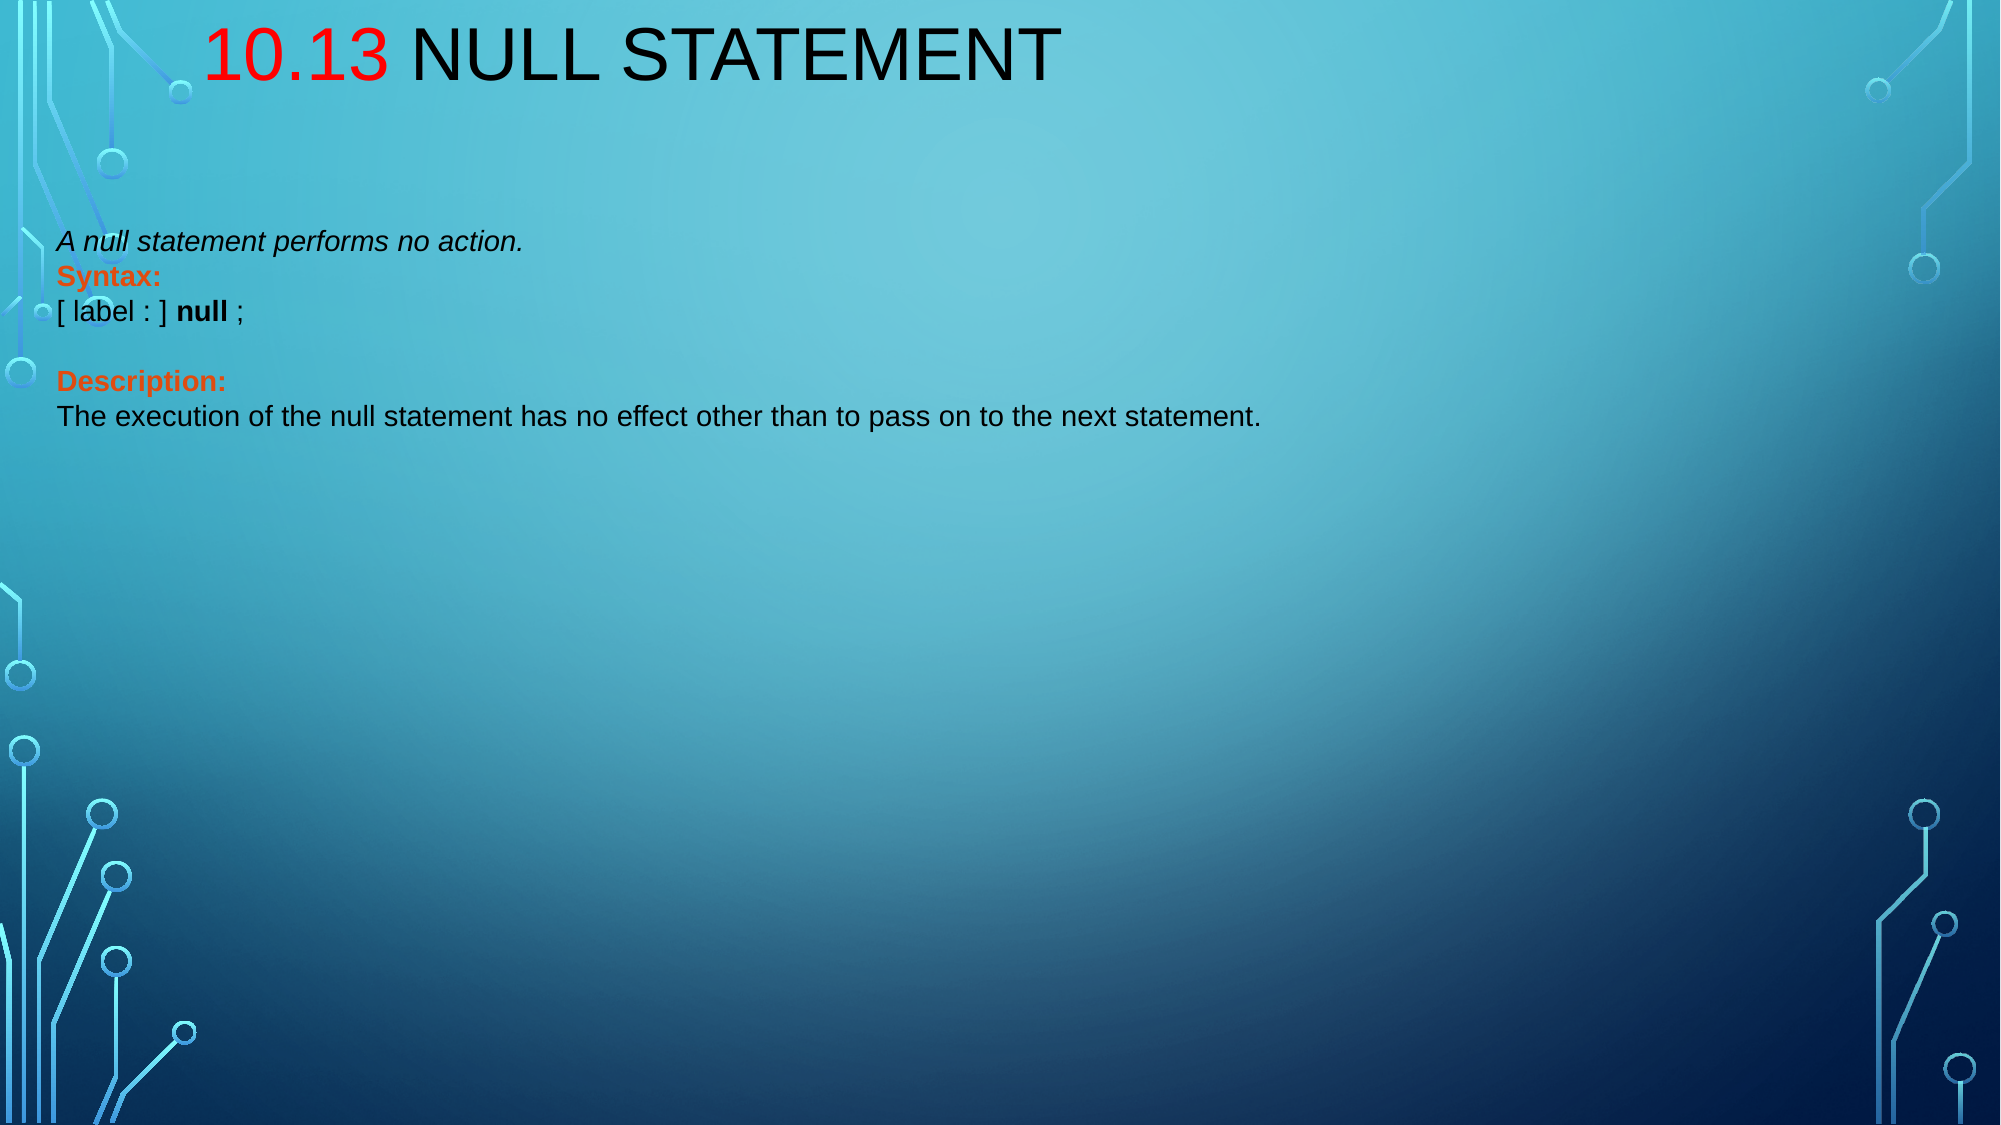

# 10.13 null statement
A null statement performs no action.
Syntax:
[ label : ] null ;

Description:
The execution of the null statement has no effect other than to pass on to the next statement.